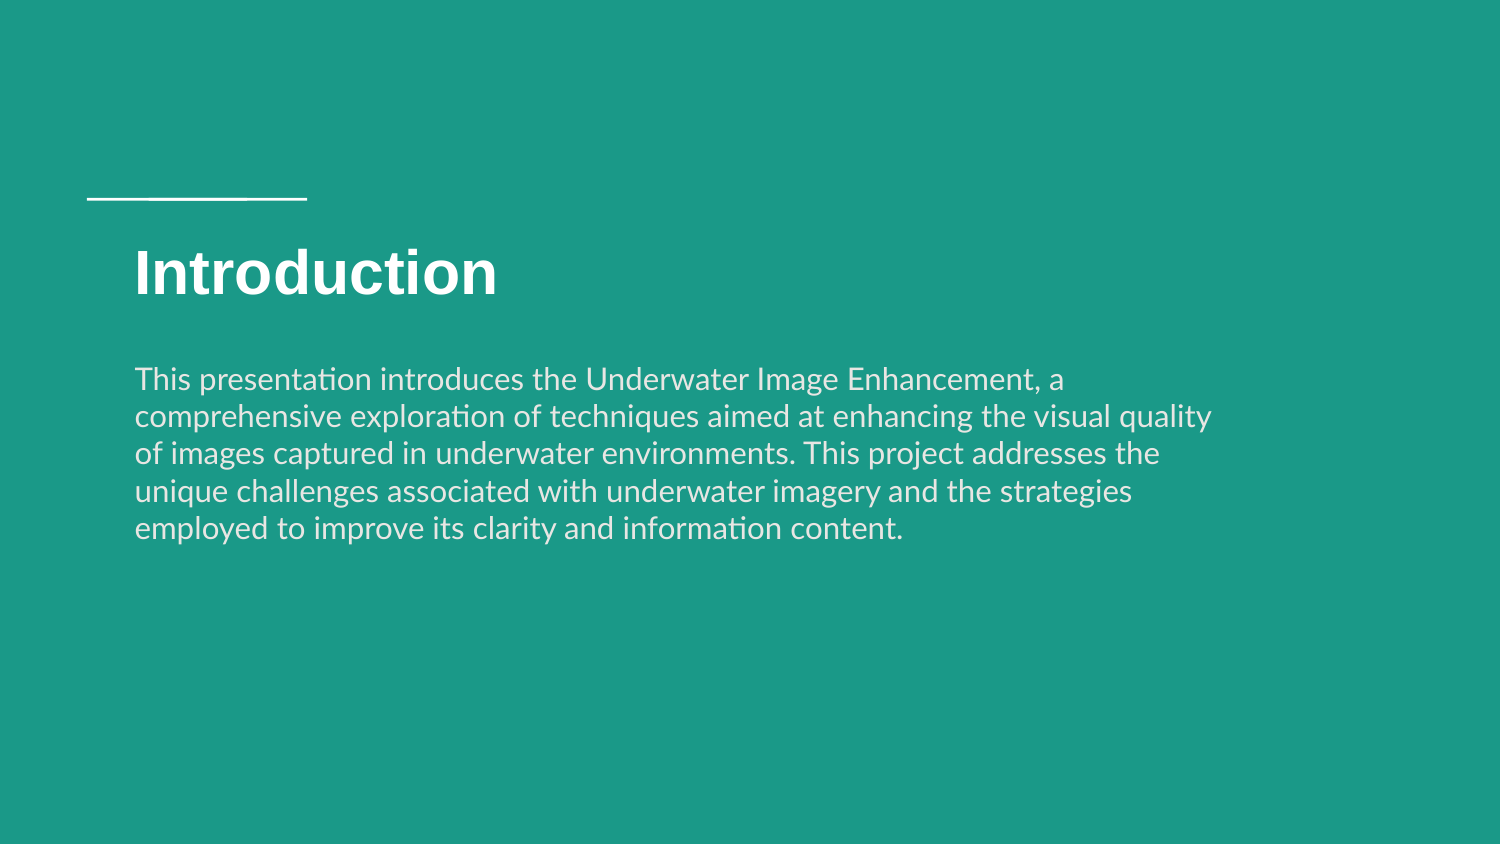

# Introduction
This presentation introduces the Underwater Image Enhancement, a comprehensive exploration of techniques aimed at enhancing the visual quality of images captured in underwater environments. This project addresses the unique challenges associated with underwater imagery and the strategies employed to improve its clarity and information content.